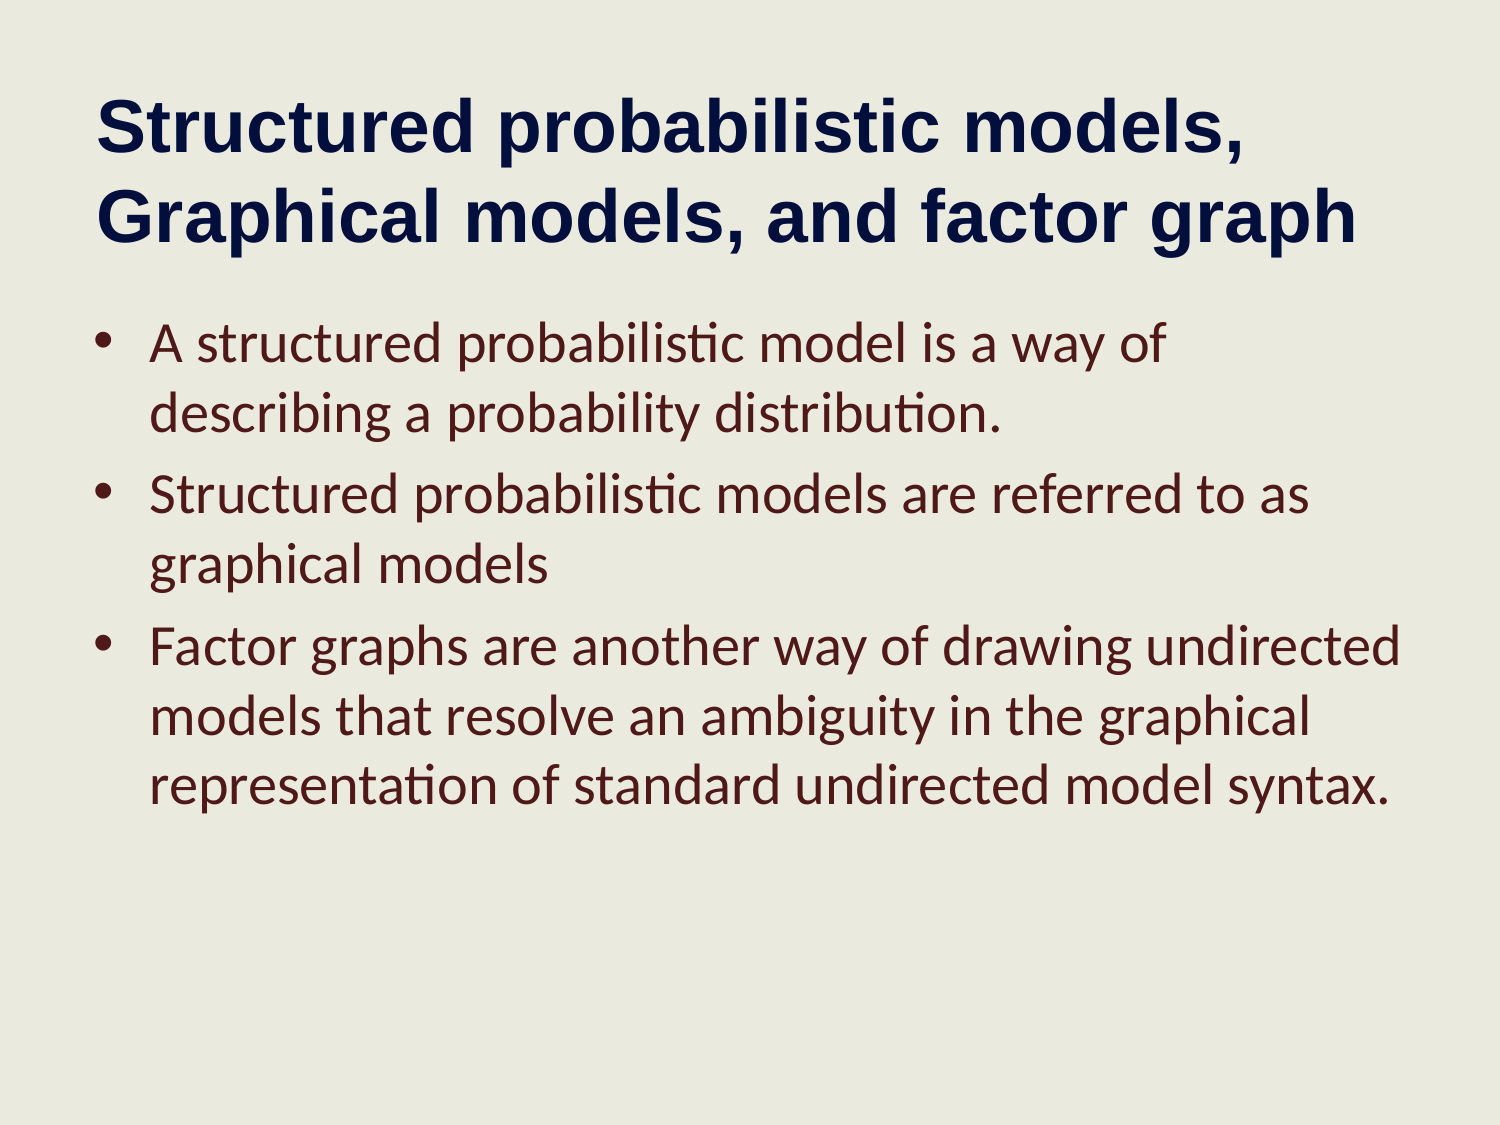

# Structured probabilistic models, Graphical models, and factor graph
A structured probabilistic model is a way of describing a probability distribution.
Structured probabilistic models are referred to as graphical models
Factor graphs are another way of drawing undirected models that resolve an ambiguity in the graphical representation of standard undirected model syntax.